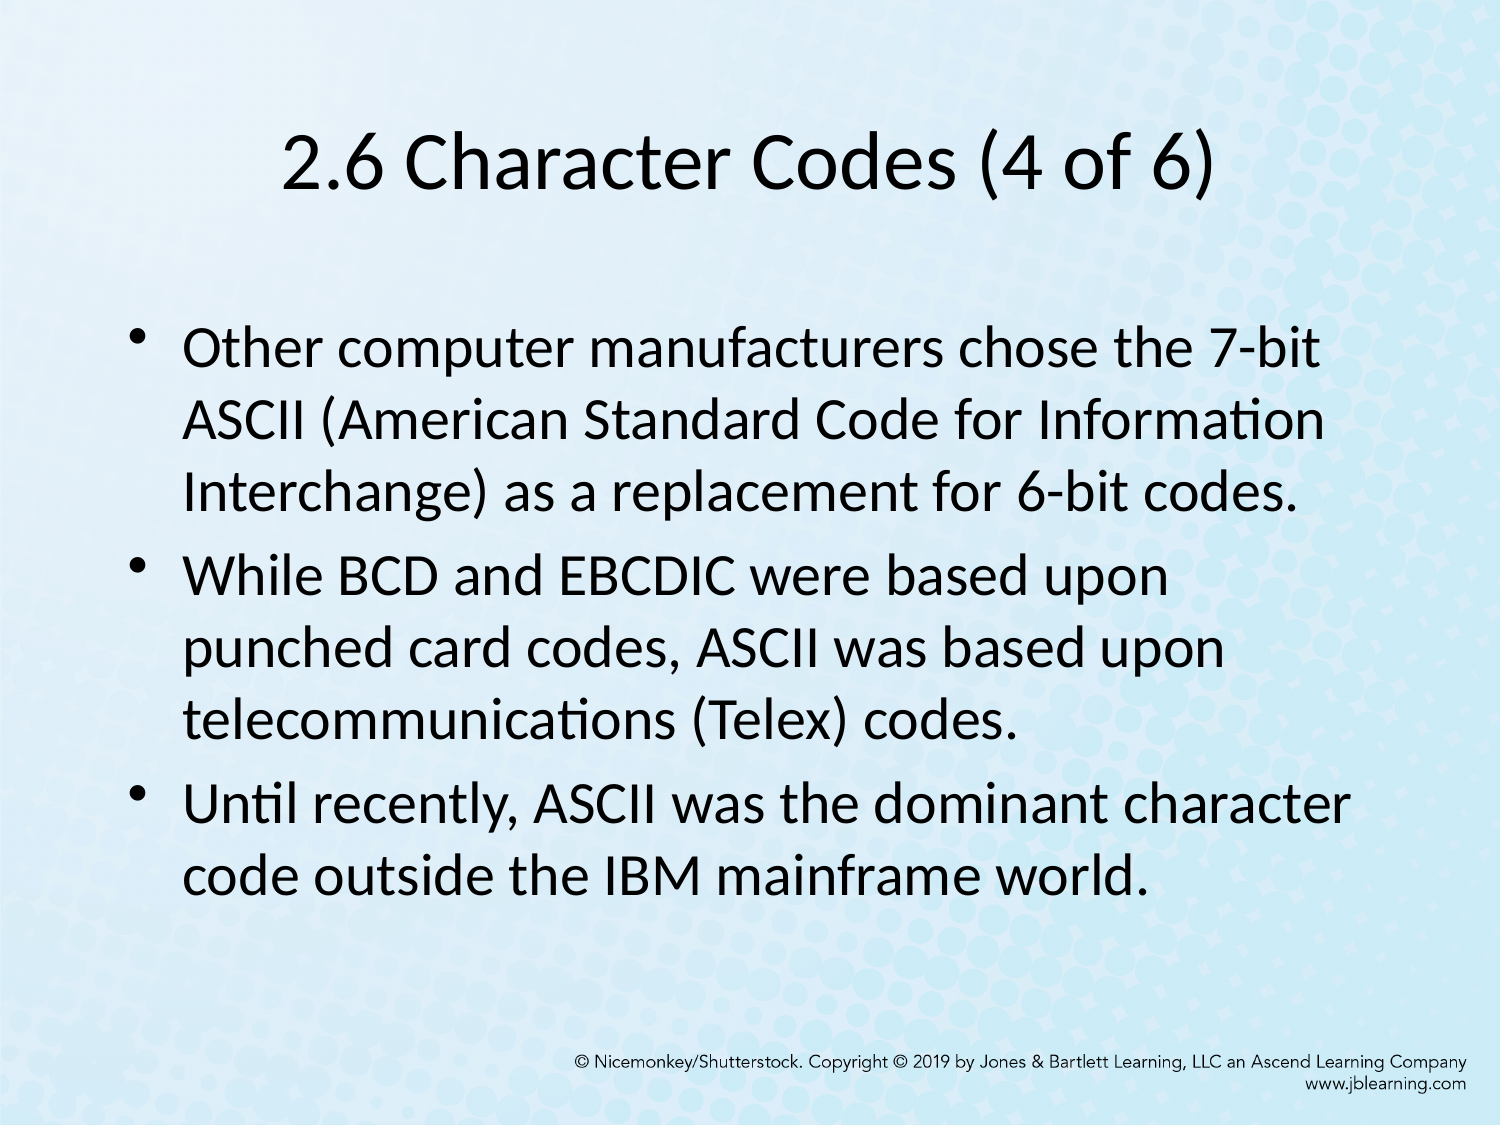

# 2.6 Character Codes (4 of 6)
Other computer manufacturers chose the 7-bit ASCII (American Standard Code for Information Interchange) as a replacement for 6-bit codes.
While BCD and EBCDIC were based upon punched card codes, ASCII was based upon telecommunications (Telex) codes.
Until recently, ASCII was the dominant character code outside the IBM mainframe world.